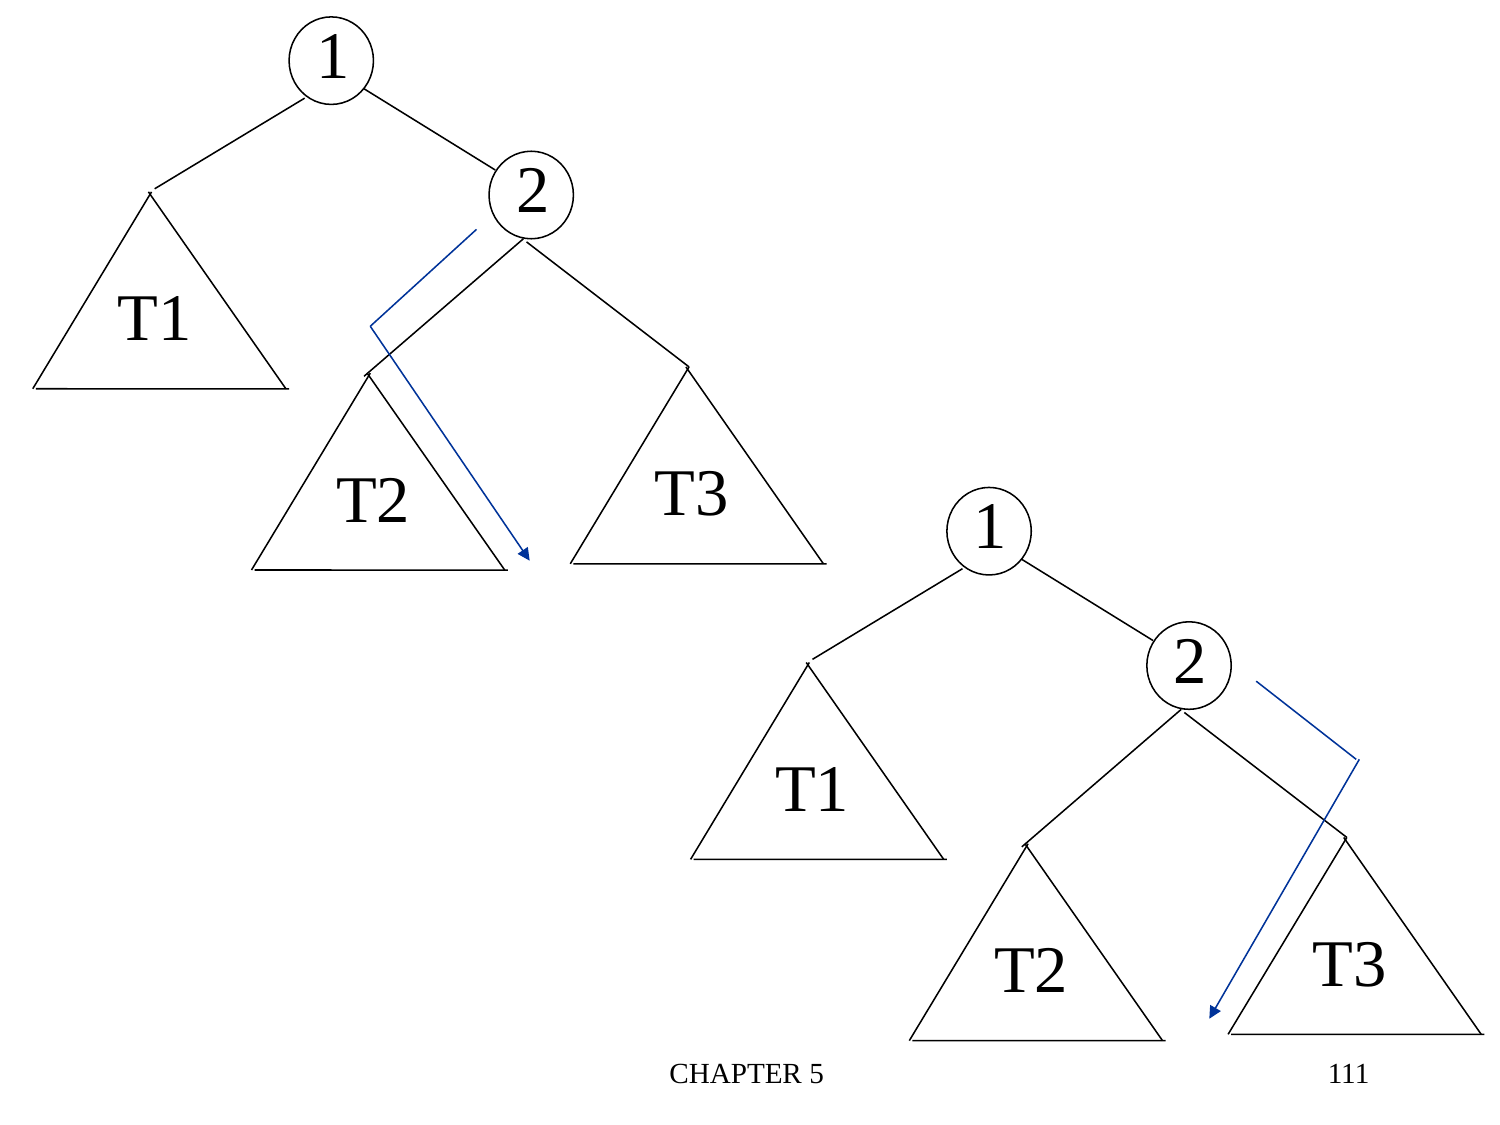

1

2

T1

T3
T2

1

2

T1

T3
T2

CHAPTER 5
111